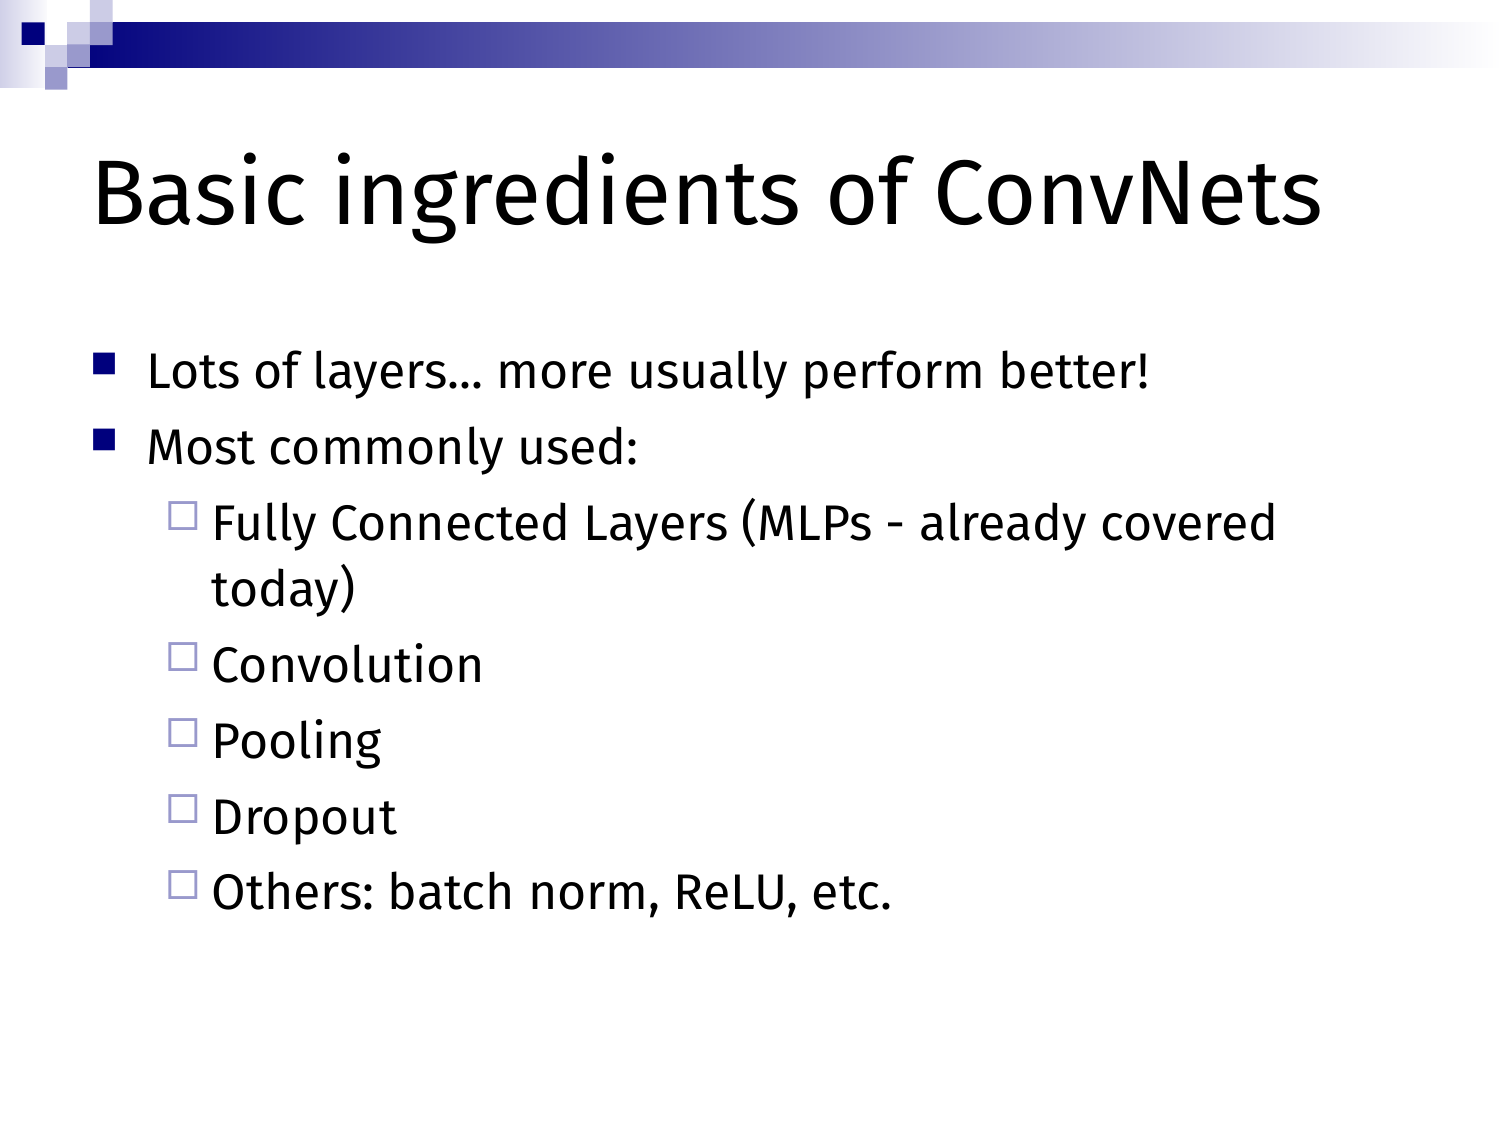

# Basic ingredients of ConvNets
Lots of layers... more usually perform better!
Most commonly used:
Fully Connected Layers (MLPs - already covered today)
Convolution
Pooling
Dropout
Others: batch norm, ReLU, etc.